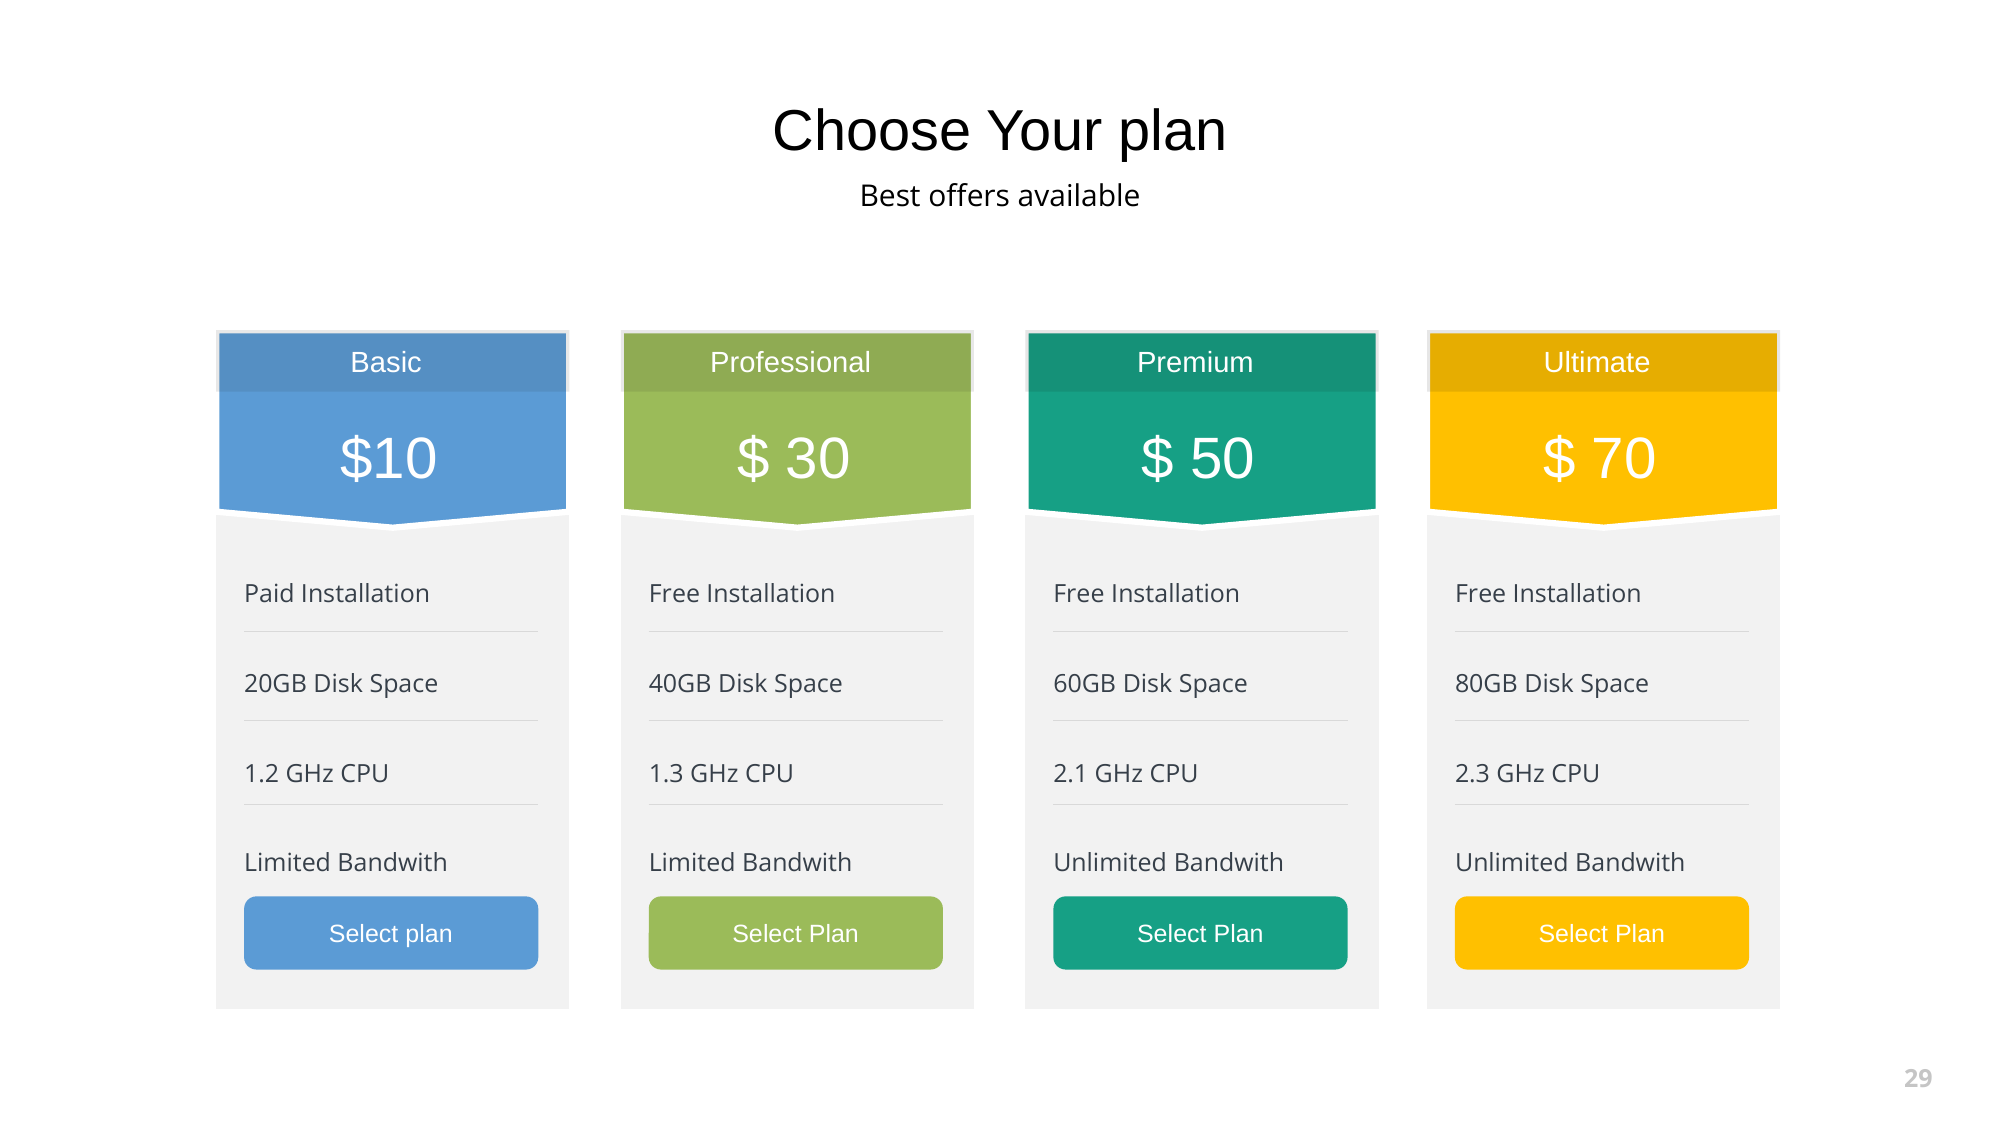

# Choose Your plan
Best offers available

Basic
$10

Professional
$ 30

Premium
$ 50

Ultimate
$ 70

Paid Installation

20GB Disk Space

1.2 GHz CPU

Limited Bandwith

Free Installation

40GB Disk Space

1.3 GHz CPU

Limited Bandwith

Free Installation

60GB Disk Space

2.1 GHz CPU

Unlimited Bandwith

Free Installation

80GB Disk Space

2.3 GHz CPU

Unlimited Bandwith
Select plan
Select Plan
Select Plan
Select Plan
29